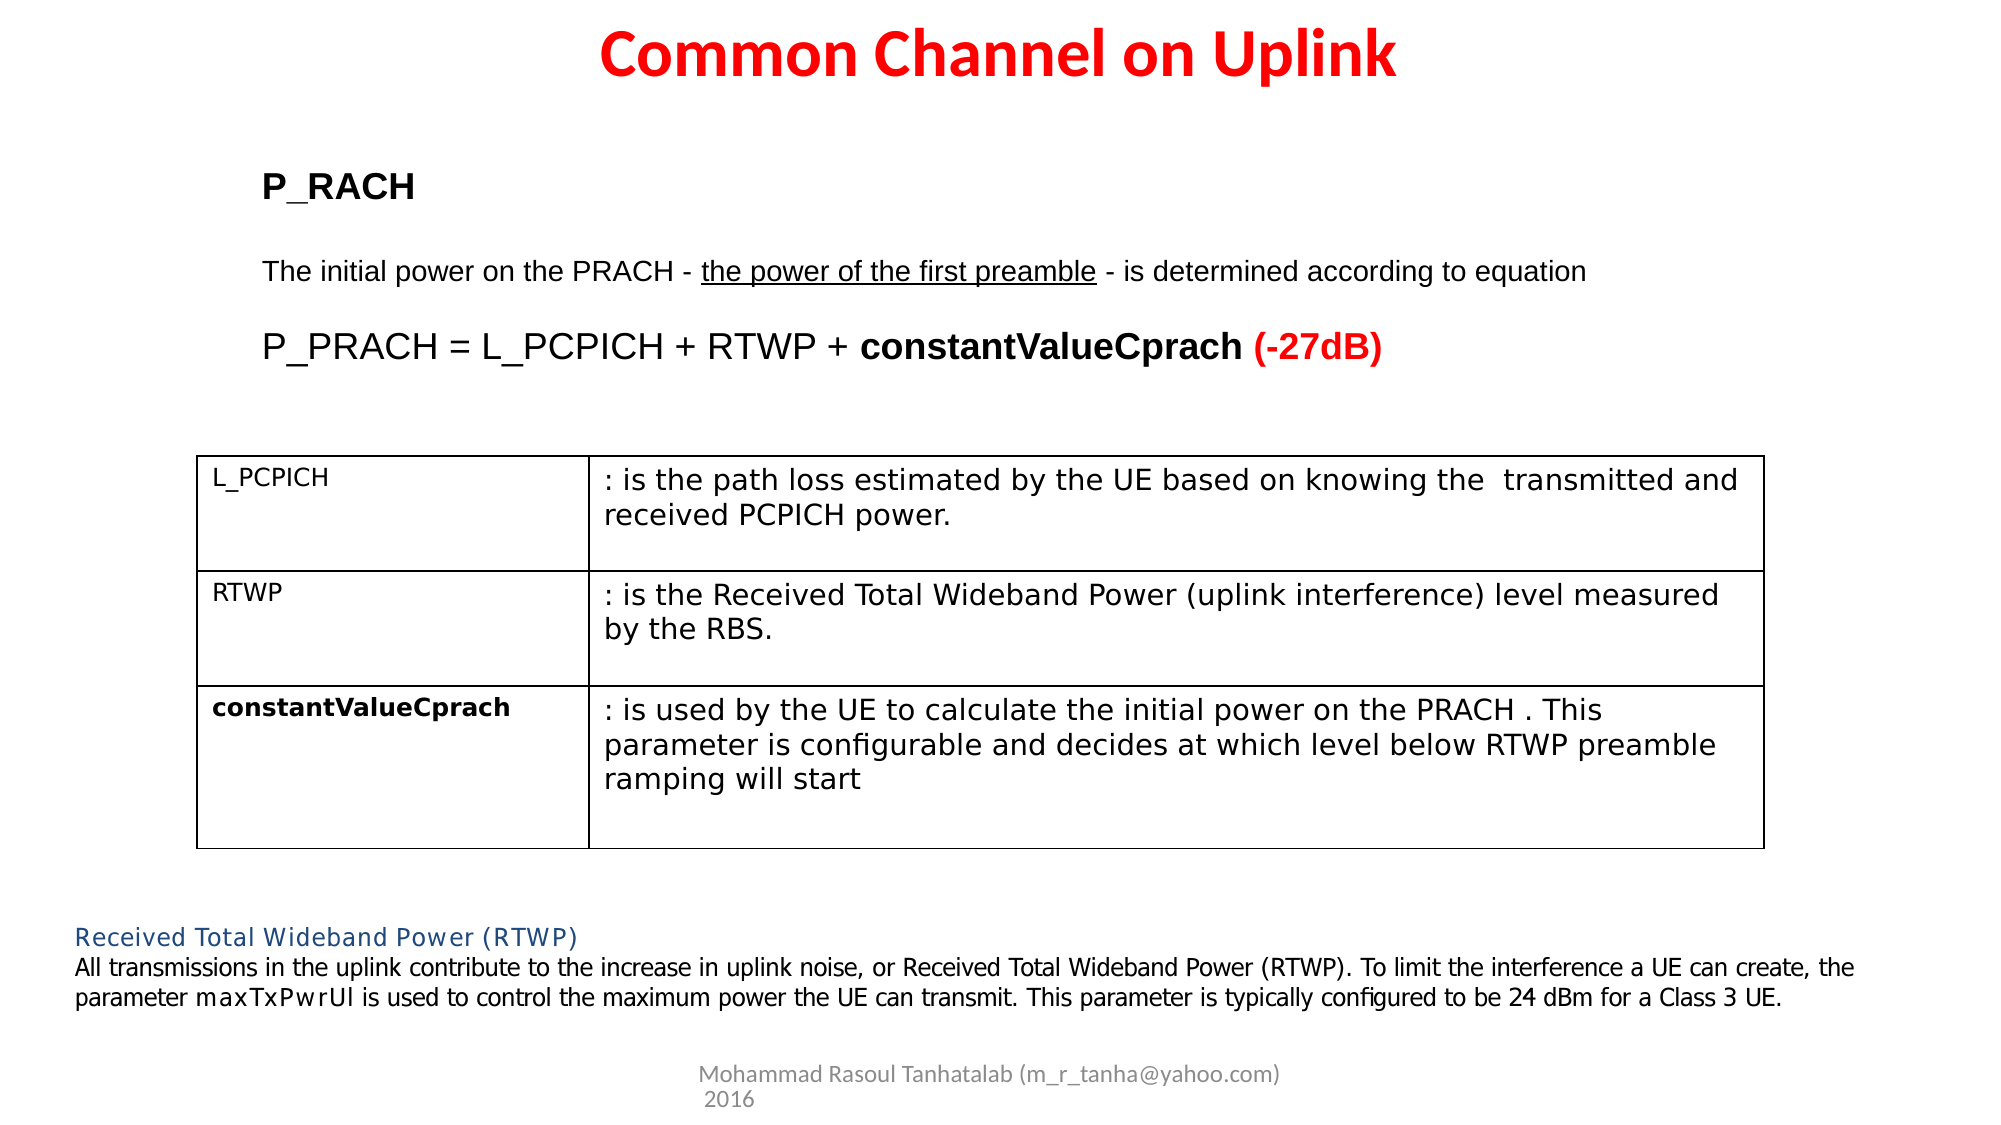

# Common Channel on Uplink
P_RACH

The initial power on the PRACH - the power of the first preamble - is determined according to equation

P_PRACH = L_PCPICH + RTWP + constantValueCprach (-27dB)
| L\_PCPICH | : is the path loss estimated by the UE based on knowing the transmitted and received PCPICH power. |
| --- | --- |
| RTWP | : is the Received Total Wideband Power (uplink interference) level measured by the RBS. |
| constantValueCprach | : is used by the UE to calculate the initial power on the PRACH . This parameter is configurable and decides at which level below RTWP preamble ramping will start |
Received Total Wideband Power (RTWP)
All transmissions in the uplink contribute to the increase in uplink noise, or Received Total Wideband Power (RTWP). To limit the interference a UE can create, the parameter maxTxPwrUl is used to control the maximum power the UE can transmit. This parameter is typically configured to be 24 dBm for a Class 3 UE.
Mohammad Rasoul Tanhatalab (m_r_tanha@yahoo.com)    2016